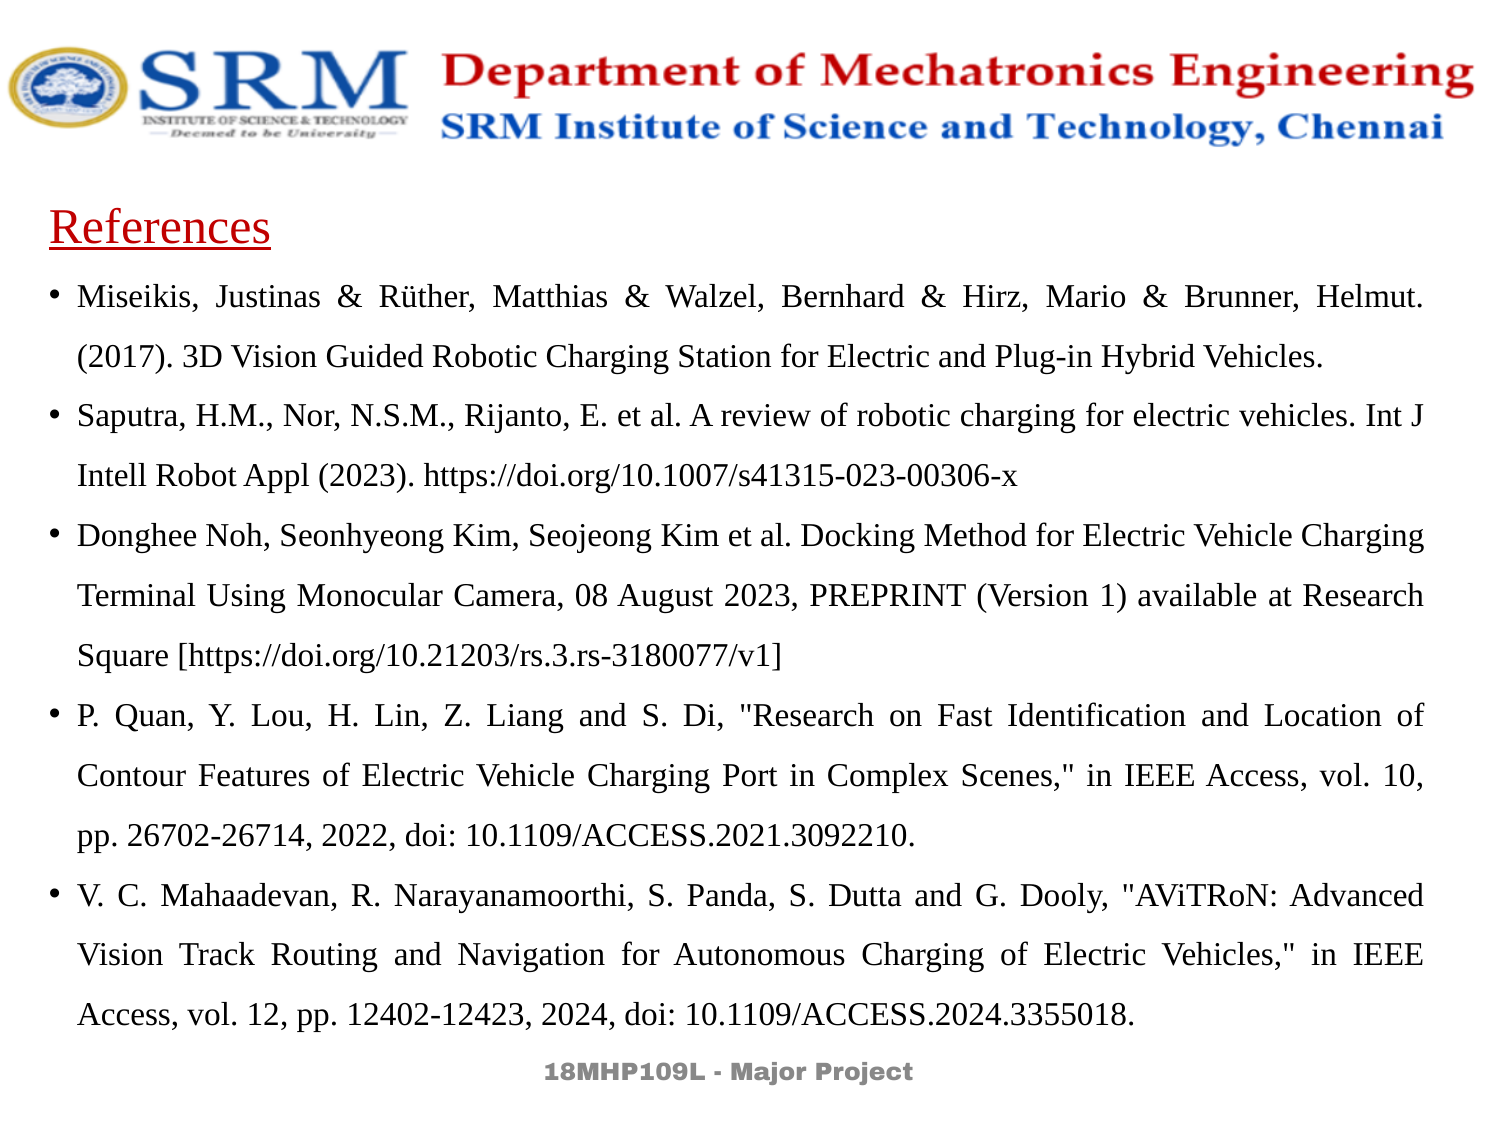

References
Miseikis, Justinas & Rüther, Matthias & Walzel, Bernhard & Hirz, Mario & Brunner, Helmut. (2017). 3D Vision Guided Robotic Charging Station for Electric and Plug-in Hybrid Vehicles.
Saputra, H.M., Nor, N.S.M., Rijanto, E. et al. A review of robotic charging for electric vehicles. Int J Intell Robot Appl (2023). https://doi.org/10.1007/s41315-023-00306-x
Donghee Noh, Seonhyeong Kim, Seojeong Kim et al. Docking Method for Electric Vehicle Charging Terminal Using Monocular Camera, 08 August 2023, PREPRINT (Version 1) available at Research Square [https://doi.org/10.21203/rs.3.rs-3180077/v1]
P. Quan, Y. Lou, H. Lin, Z. Liang and S. Di, "Research on Fast Identification and Location of Contour Features of Electric Vehicle Charging Port in Complex Scenes," in IEEE Access, vol. 10, pp. 26702-26714, 2022, doi: 10.1109/ACCESS.2021.3092210.
V. C. Mahaadevan, R. Narayanamoorthi, S. Panda, S. Dutta and G. Dooly, "AViTRoN: Advanced Vision Track Routing and Navigation for Autonomous Charging of Electric Vehicles," in IEEE Access, vol. 12, pp. 12402-12423, 2024, doi: 10.1109/ACCESS.2024.3355018.
18MHP109L - Major Project